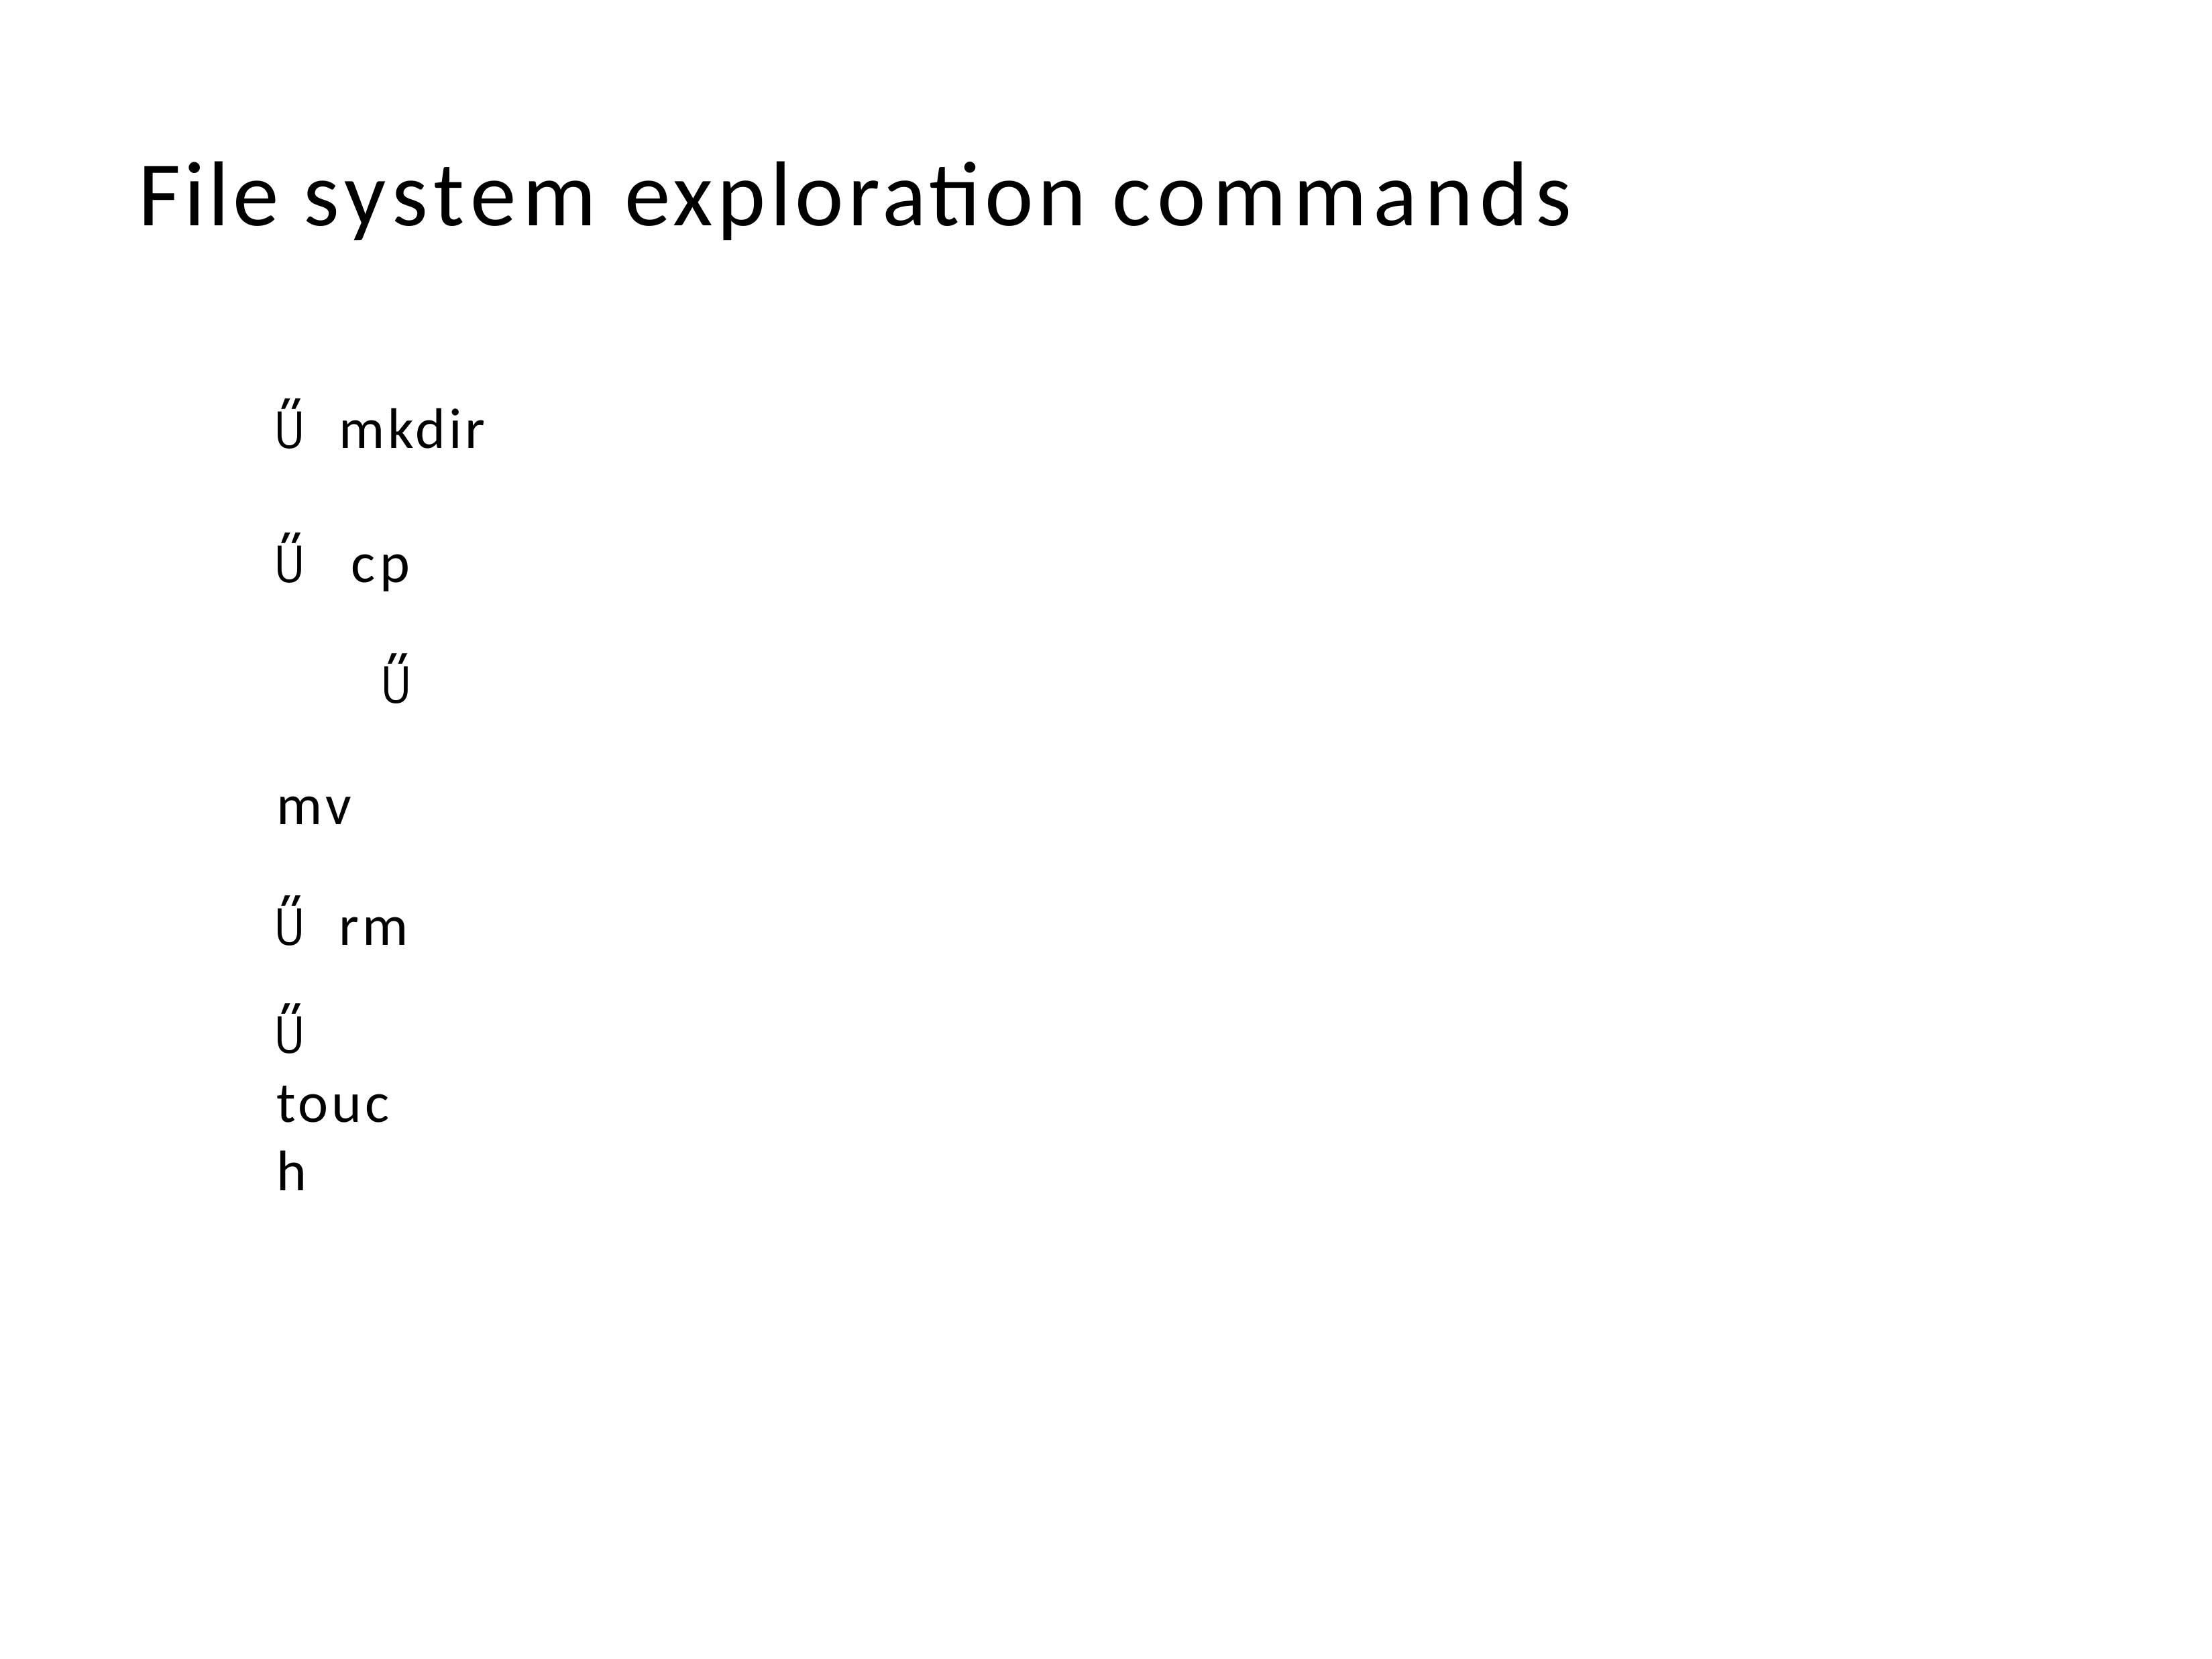

# File system exploration commands
Ű mkdir
Ű cp  Ű mv  Ű rm
Ű touch